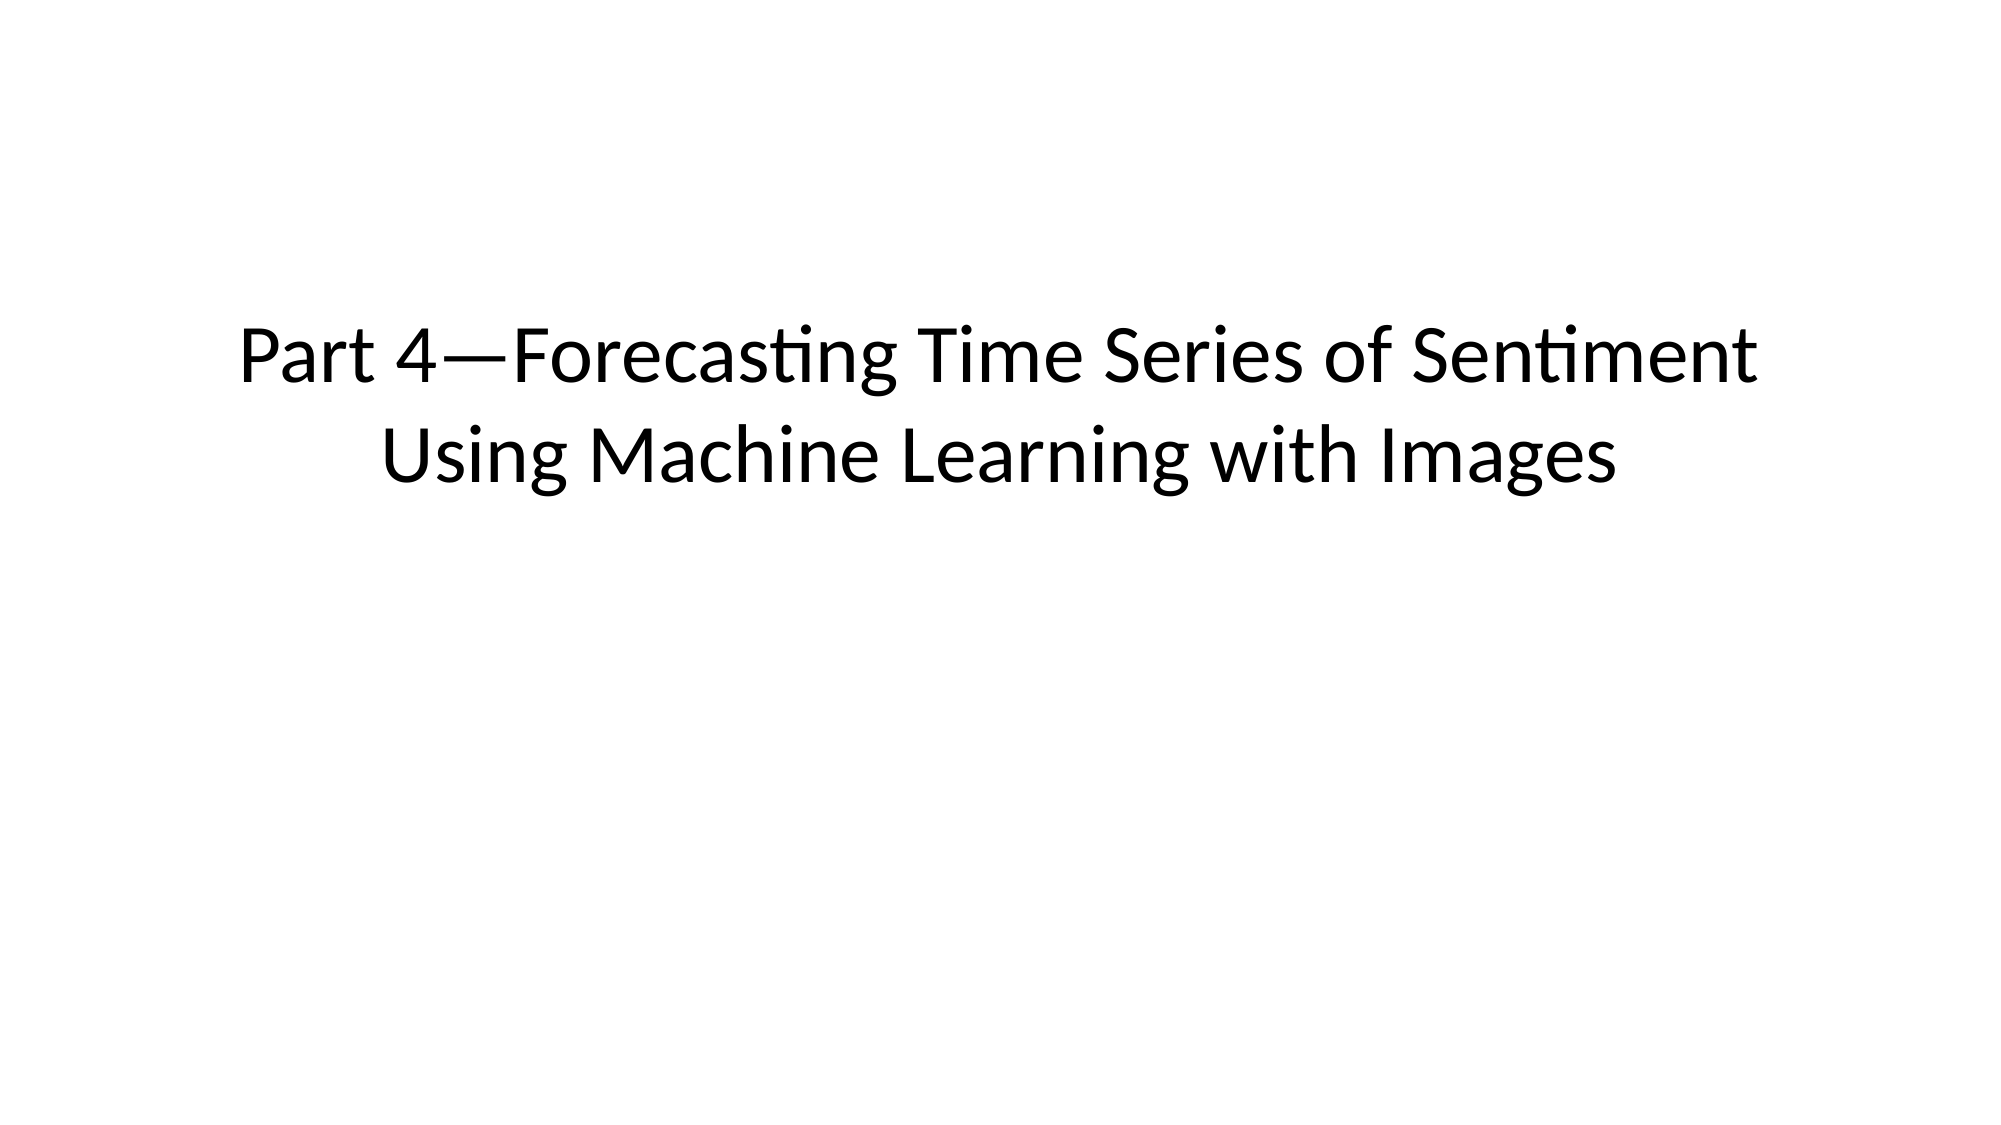

Part 4—Forecasting Time Series of Sentiment
Using Machine Learning with Images